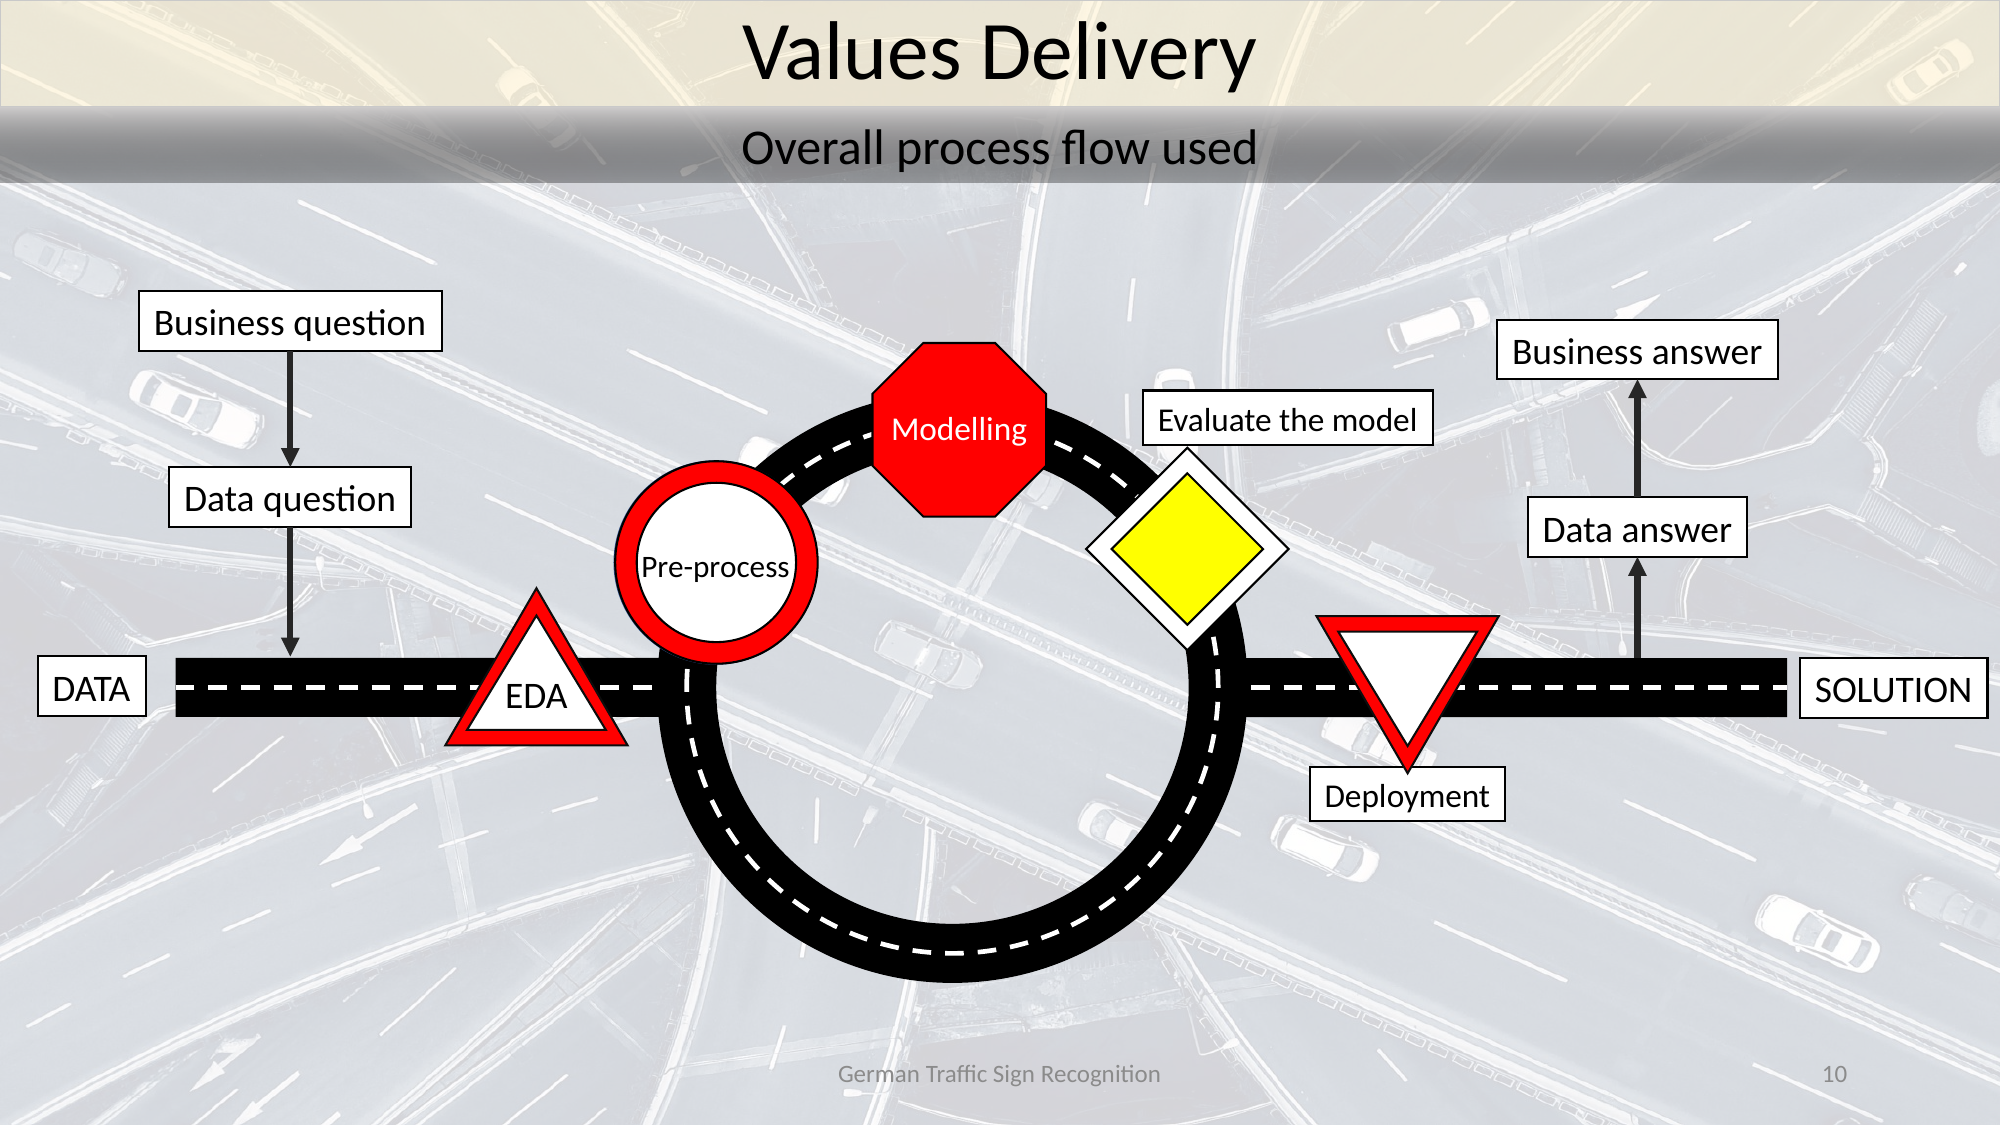

Values Delivery
Overall process flow used
Business question
Business answer

Modelling
Evaluate the model

Pre-process
Data question
Data answer

EDA

Deployment
DATA
SOLUTION
German Traffic Sign Recognition
10